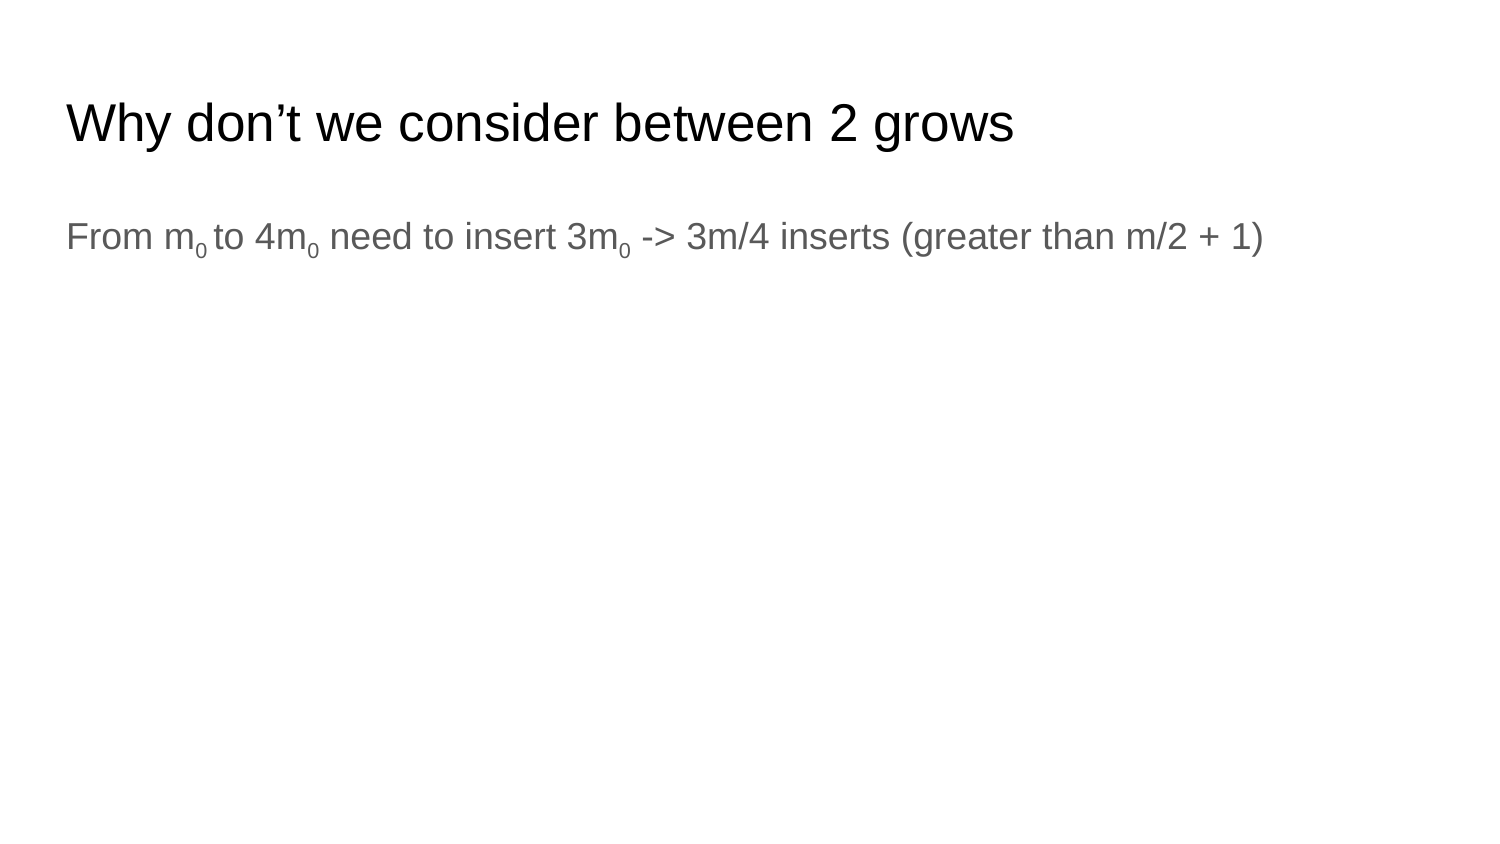

# Why don’t we consider between 2 grows
From m0 to 4m0 need to insert 3m0 -> 3m/4 inserts (greater than m/2 + 1)